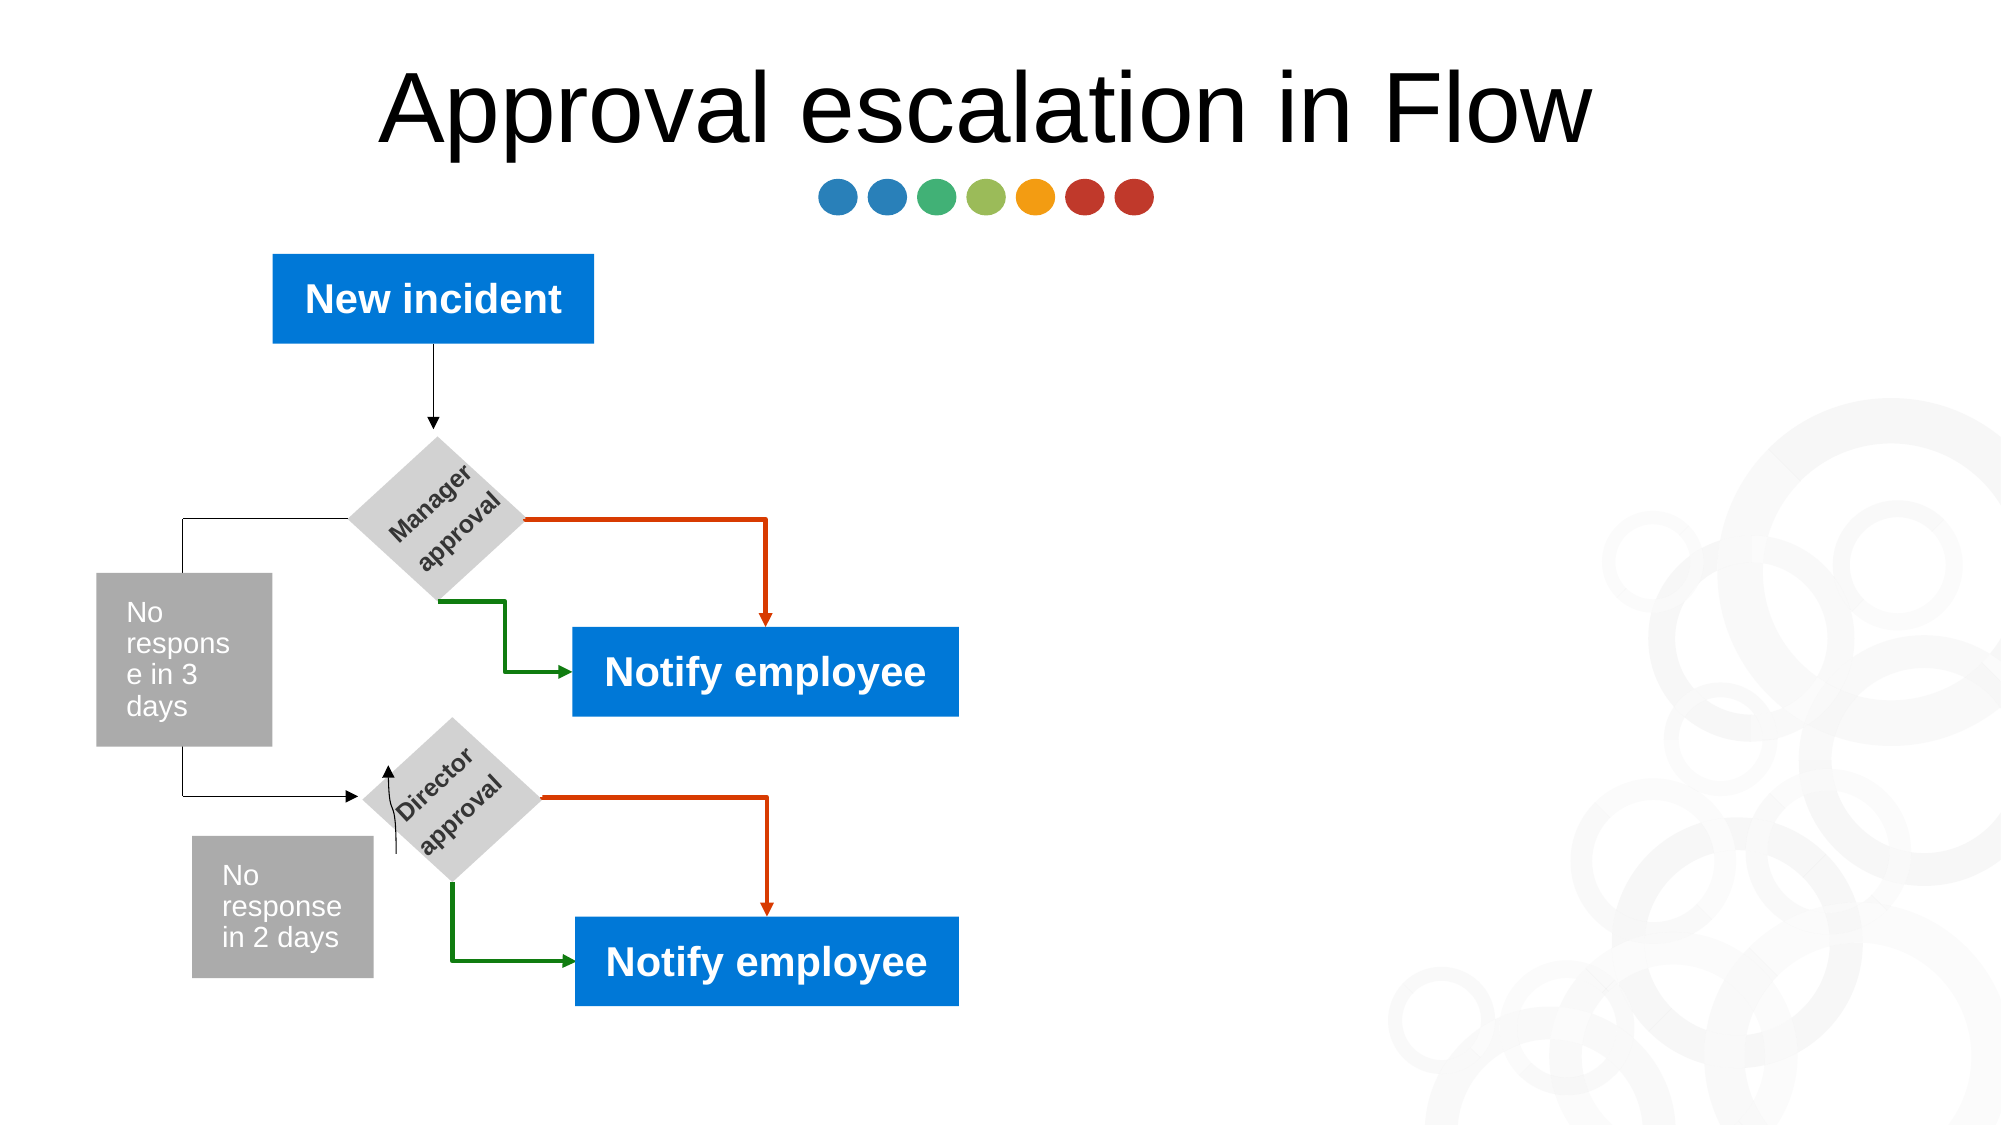

# Approval escalation in Flow
New incident

Manager
approval
No response in 3 days
Notify employee

 Director
approval
No response in 2 days
Notify employee